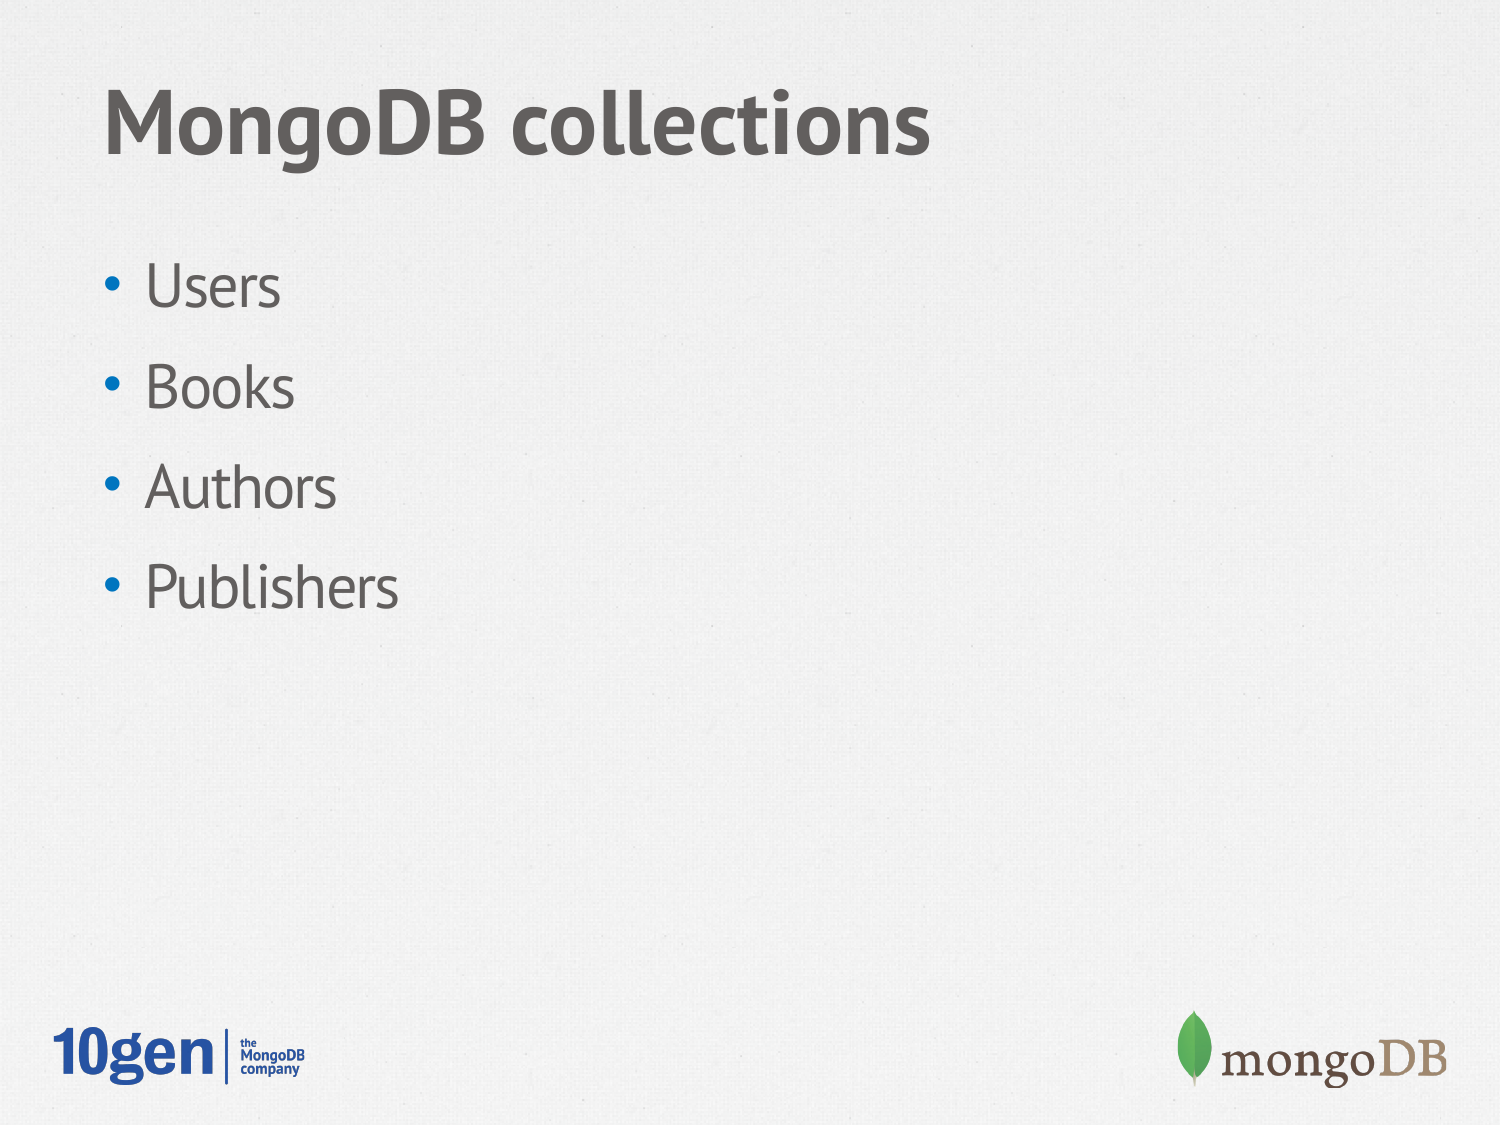

# MongoDB collections
Users
Books
Authors
Publishers